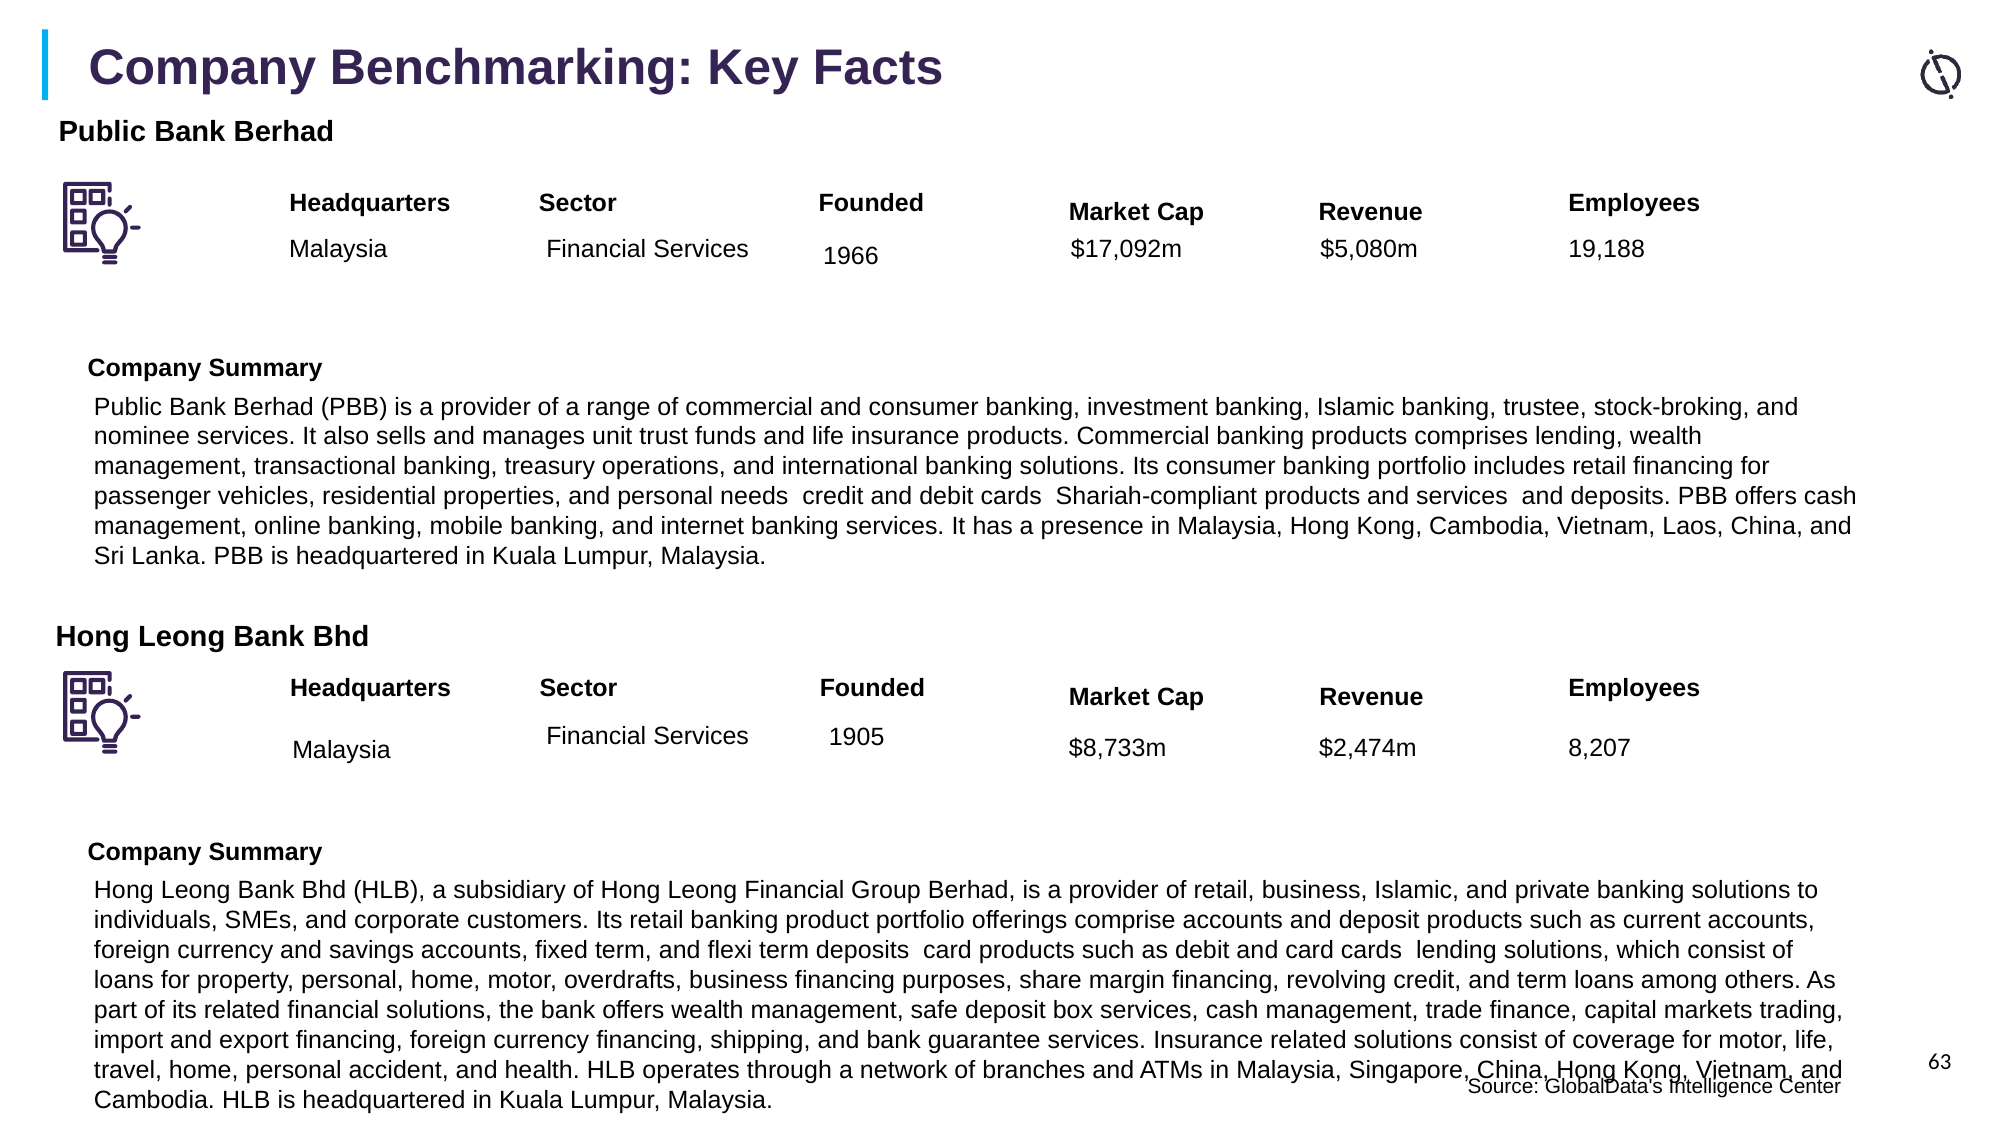

Company Benchmarking: Key Facts
Public Bank Berhad
Headquarters
Sector
Founded
Market Cap
Revenue
Employees

Malaysia
Financial Services
$17,092m
$5,080m
19,188
1966
Company Summary

Public Bank Berhad (PBB) is a provider of a range of commercial and consumer banking, investment banking, Islamic banking, trustee, stock-broking, and nominee services. It also sells and manages unit trust funds and life insurance products. Commercial banking products comprises lending, wealth management, transactional banking, treasury operations, and international banking solutions. Its consumer banking portfolio includes retail financing for passenger vehicles, residential properties, and personal needs  credit and debit cards  Shariah-compliant products and services  and deposits. PBB offers cash management, online banking, mobile banking, and internet banking services. It has a presence in Malaysia, Hong Kong, Cambodia, Vietnam, Laos, China, and Sri Lanka. PBB is headquartered in Kuala Lumpur, Malaysia.
Hong Leong Bank Bhd
Headquarters
Sector
Founded
Market Cap
Revenue
Employees

Financial Services
1905
$8,733m
$2,474m
8,207
Malaysia
Company Summary

Hong Leong Bank Bhd (HLB), a subsidiary of Hong Leong Financial Group Berhad, is a provider of retail, business, Islamic, and private banking solutions to individuals, SMEs, and corporate customers. Its retail banking product portfolio offerings comprise accounts and deposit products such as current accounts, foreign currency and savings accounts, fixed term, and flexi term deposits  card products such as debit and card cards  lending solutions, which consist of loans for property, personal, home, motor, overdrafts, business financing purposes, share margin financing, revolving credit, and term loans among others. As part of its related financial solutions, the bank offers wealth management, safe deposit box services, cash management, trade finance, capital markets trading, import and export financing, foreign currency financing, shipping, and bank guarantee services. Insurance related solutions consist of coverage for motor, life, travel, home, personal accident, and health. HLB operates through a network of branches and ATMs in Malaysia, Singapore, China, Hong Kong, Vietnam, and Cambodia. HLB is headquartered in Kuala Lumpur, Malaysia.